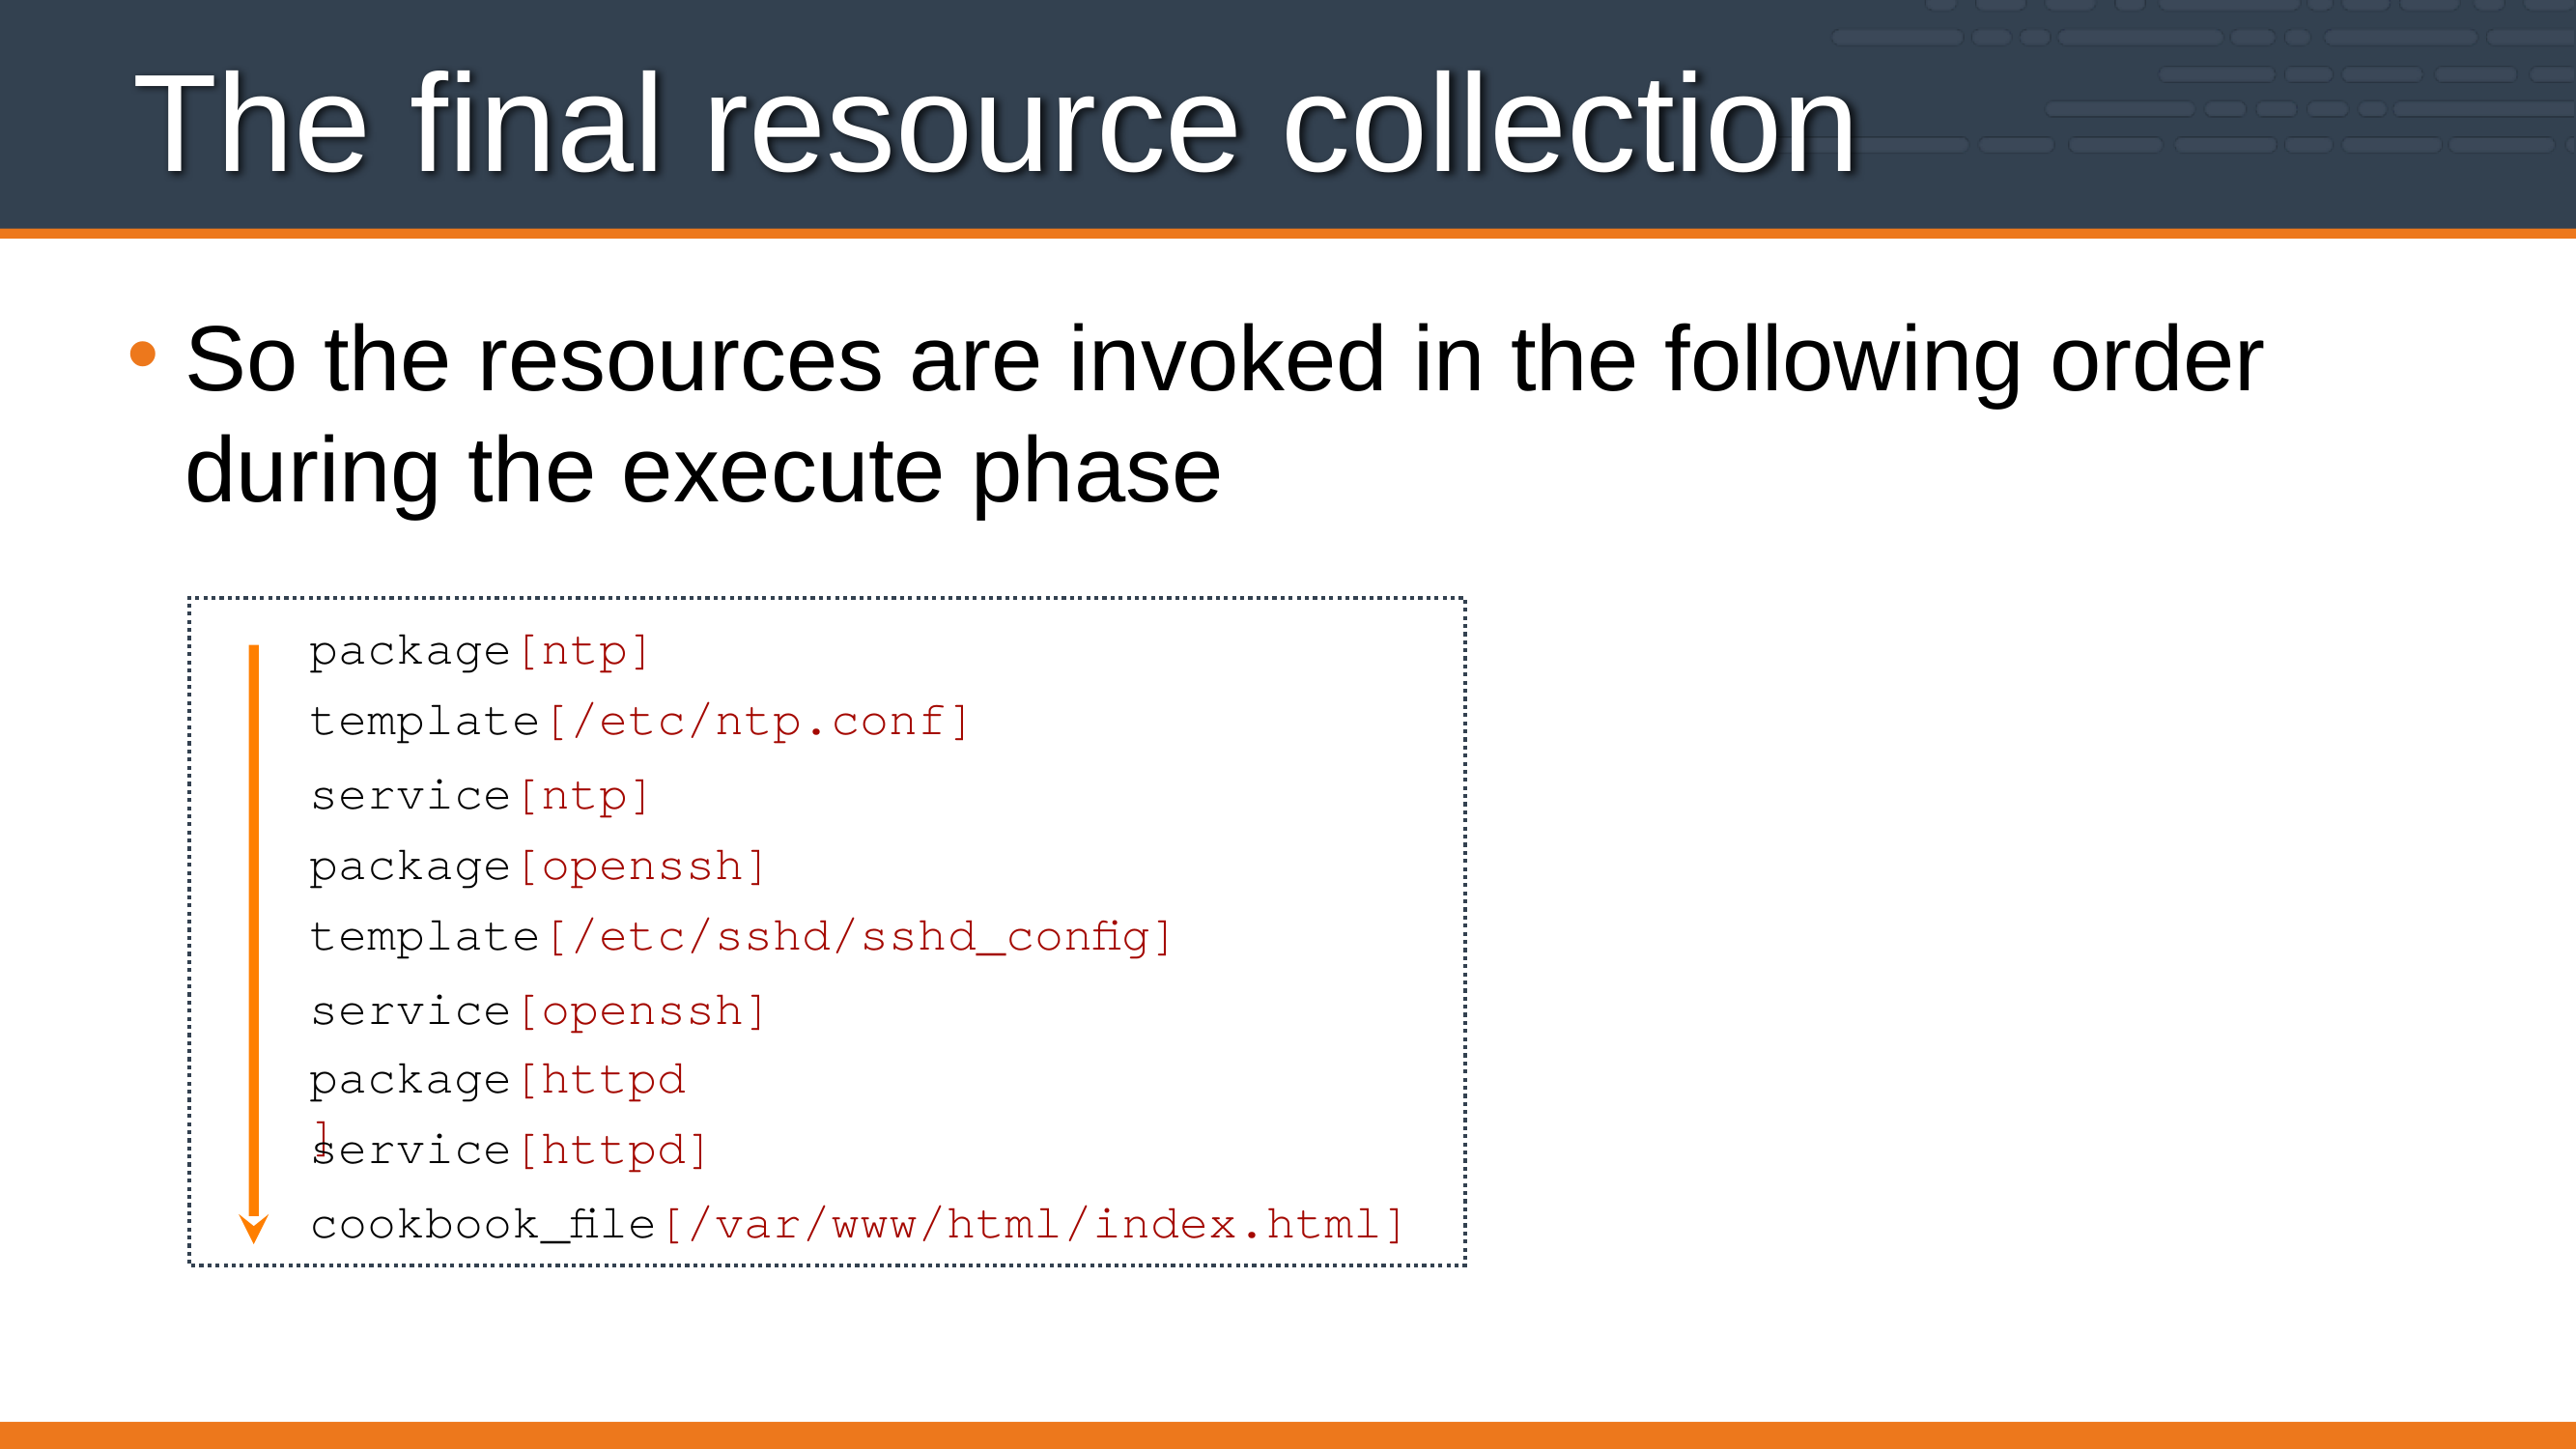

# The final resource collection
So the resources are invoked in the following order during the execute phase
package[ntp]

template[/etc/ntp.conf]
service[ntp]
package[openssh]
template[/etc/sshd/sshd_config]
service[openssh]
package[httpd]
service[httpd]
cookbook_file[/var/www/html/index.html]